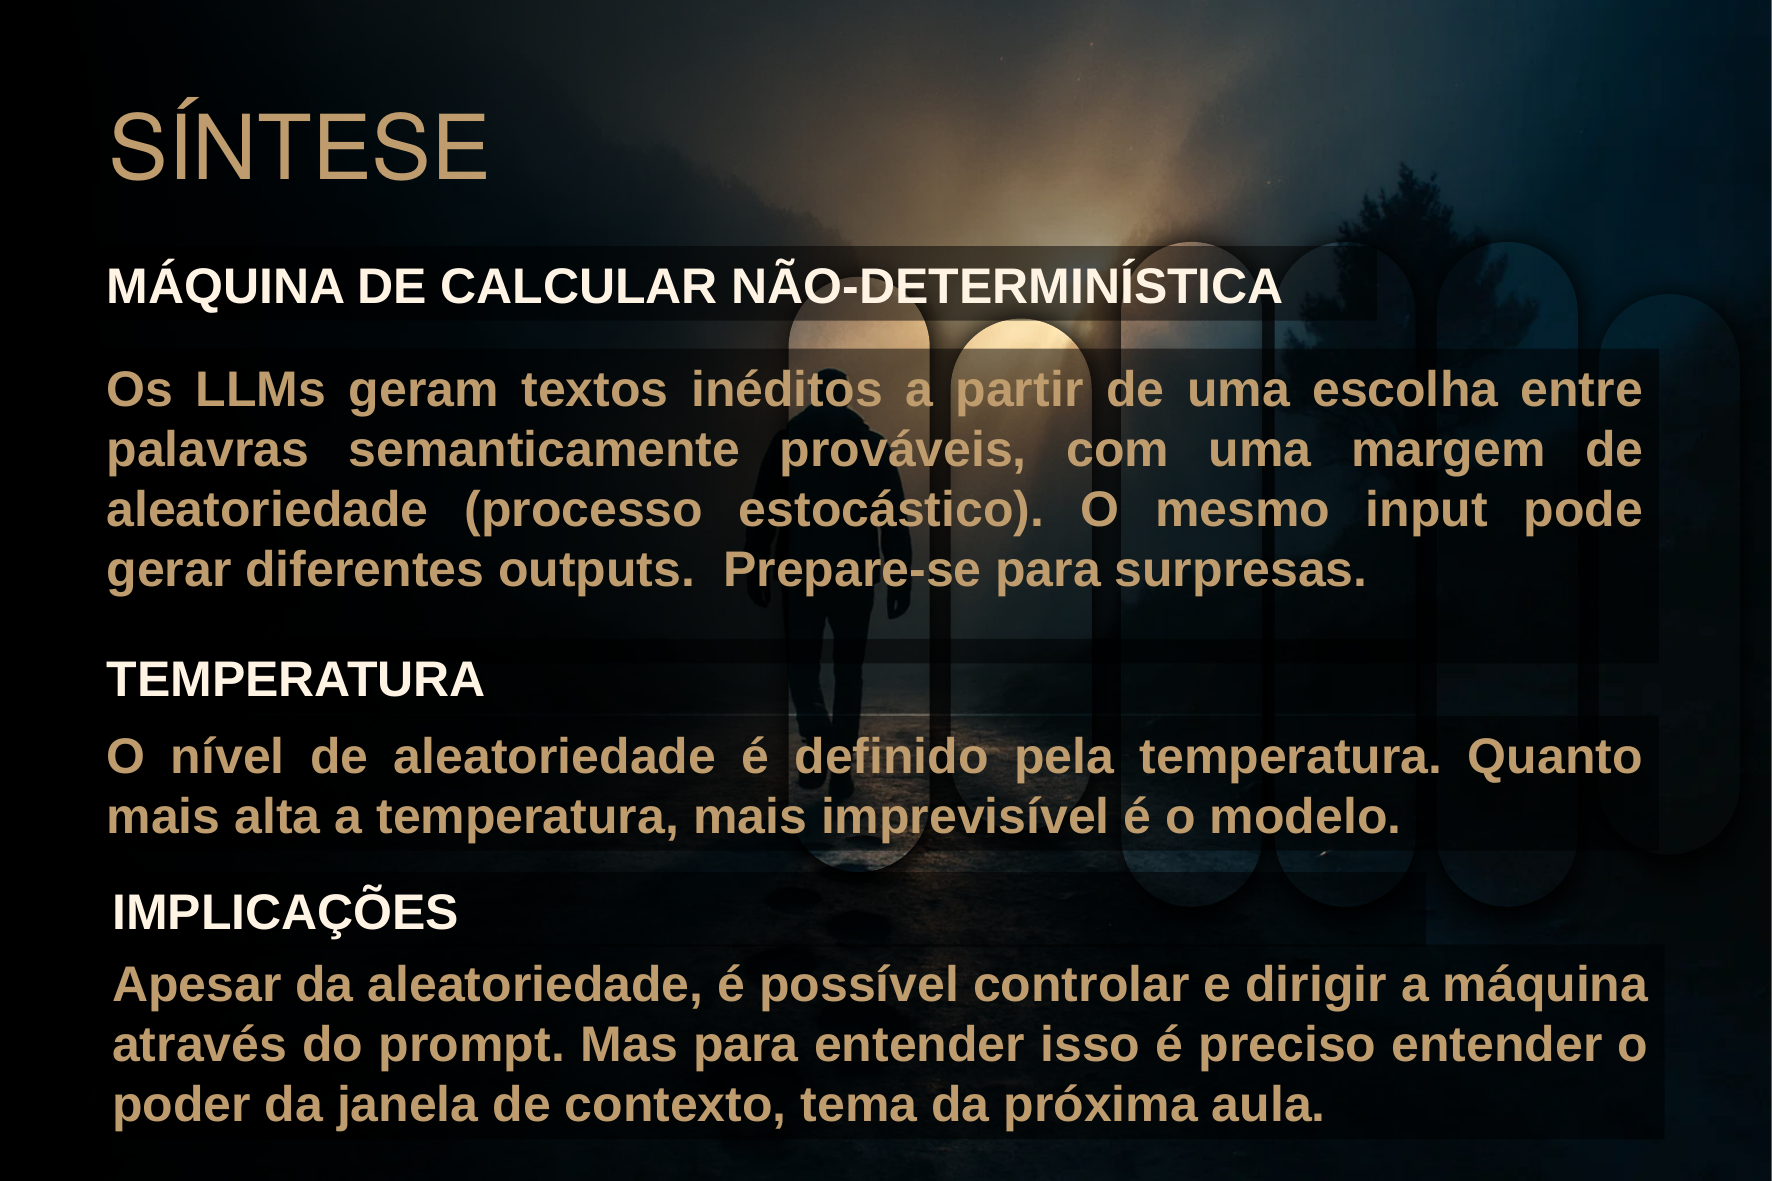

SÍNTESE

MÁQUINA DE CALCULAR NÃO-DETERMINÍSTICA

Os LLMs geram textos inéditos a partir de uma escolha entre palavras semanticamente prováveis, com uma margem de aleatoriedade (processo estocástico). O mesmo input pode gerar diferentes outputs.  Prepare-se para surpresas.

TEMPERATURA
O nível de aleatoriedade é definido pela temperatura. Quanto mais alta a temperatura, mais imprevisível é o modelo.
IMPLICAÇÕES
Apesar da aleatoriedade, é possível controlar e dirigir a máquina através do prompt. Mas para entender isso é preciso entender o poder da janela de contexto, tema da próxima aula.